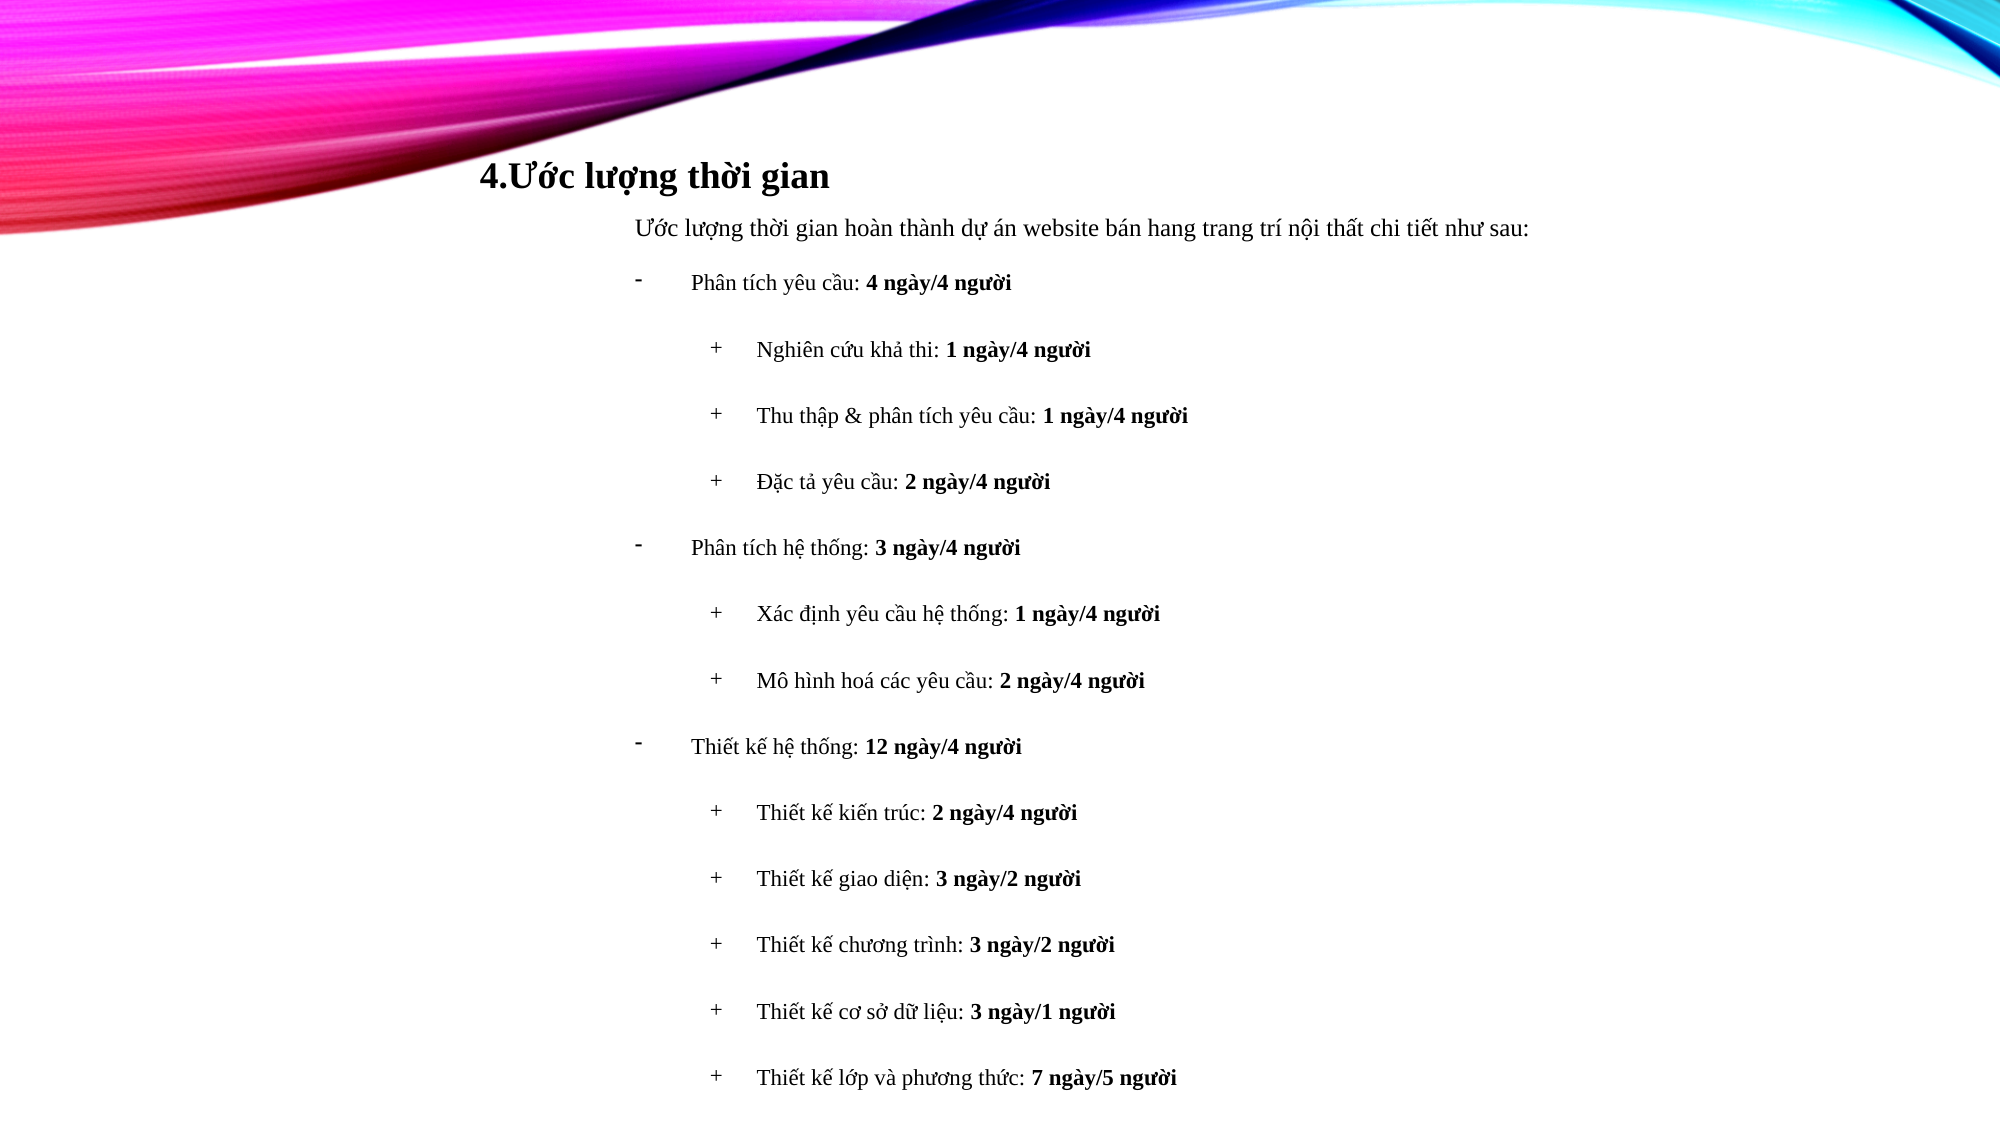

4.Ước lượng thời gian
Ước lượng thời gian hoàn thành dự án website bán hang trang trí nội thất chi tiết như sau:
Phân tích yêu cầu: 4 ngày/4 người
Nghiên cứu khả thi: 1 ngày/4 người
Thu thập & phân tích yêu cầu: 1 ngày/4 người
Đặc tả yêu cầu: 2 ngày/4 người
Phân tích hệ thống: 3 ngày/4 người
Xác định yêu cầu hệ thống: 1 ngày/4 người
Mô hình hoá các yêu cầu: 2 ngày/4 người
Thiết kế hệ thống: 12 ngày/4 người
Thiết kế kiến trúc: 2 ngày/4 người
Thiết kế giao diện: 3 ngày/2 người
Thiết kế chương trình: 3 ngày/2 người
Thiết kế cơ sở dữ liệu: 3 ngày/1 người
Thiết kế lớp và phương thức: 7 ngày/5 người